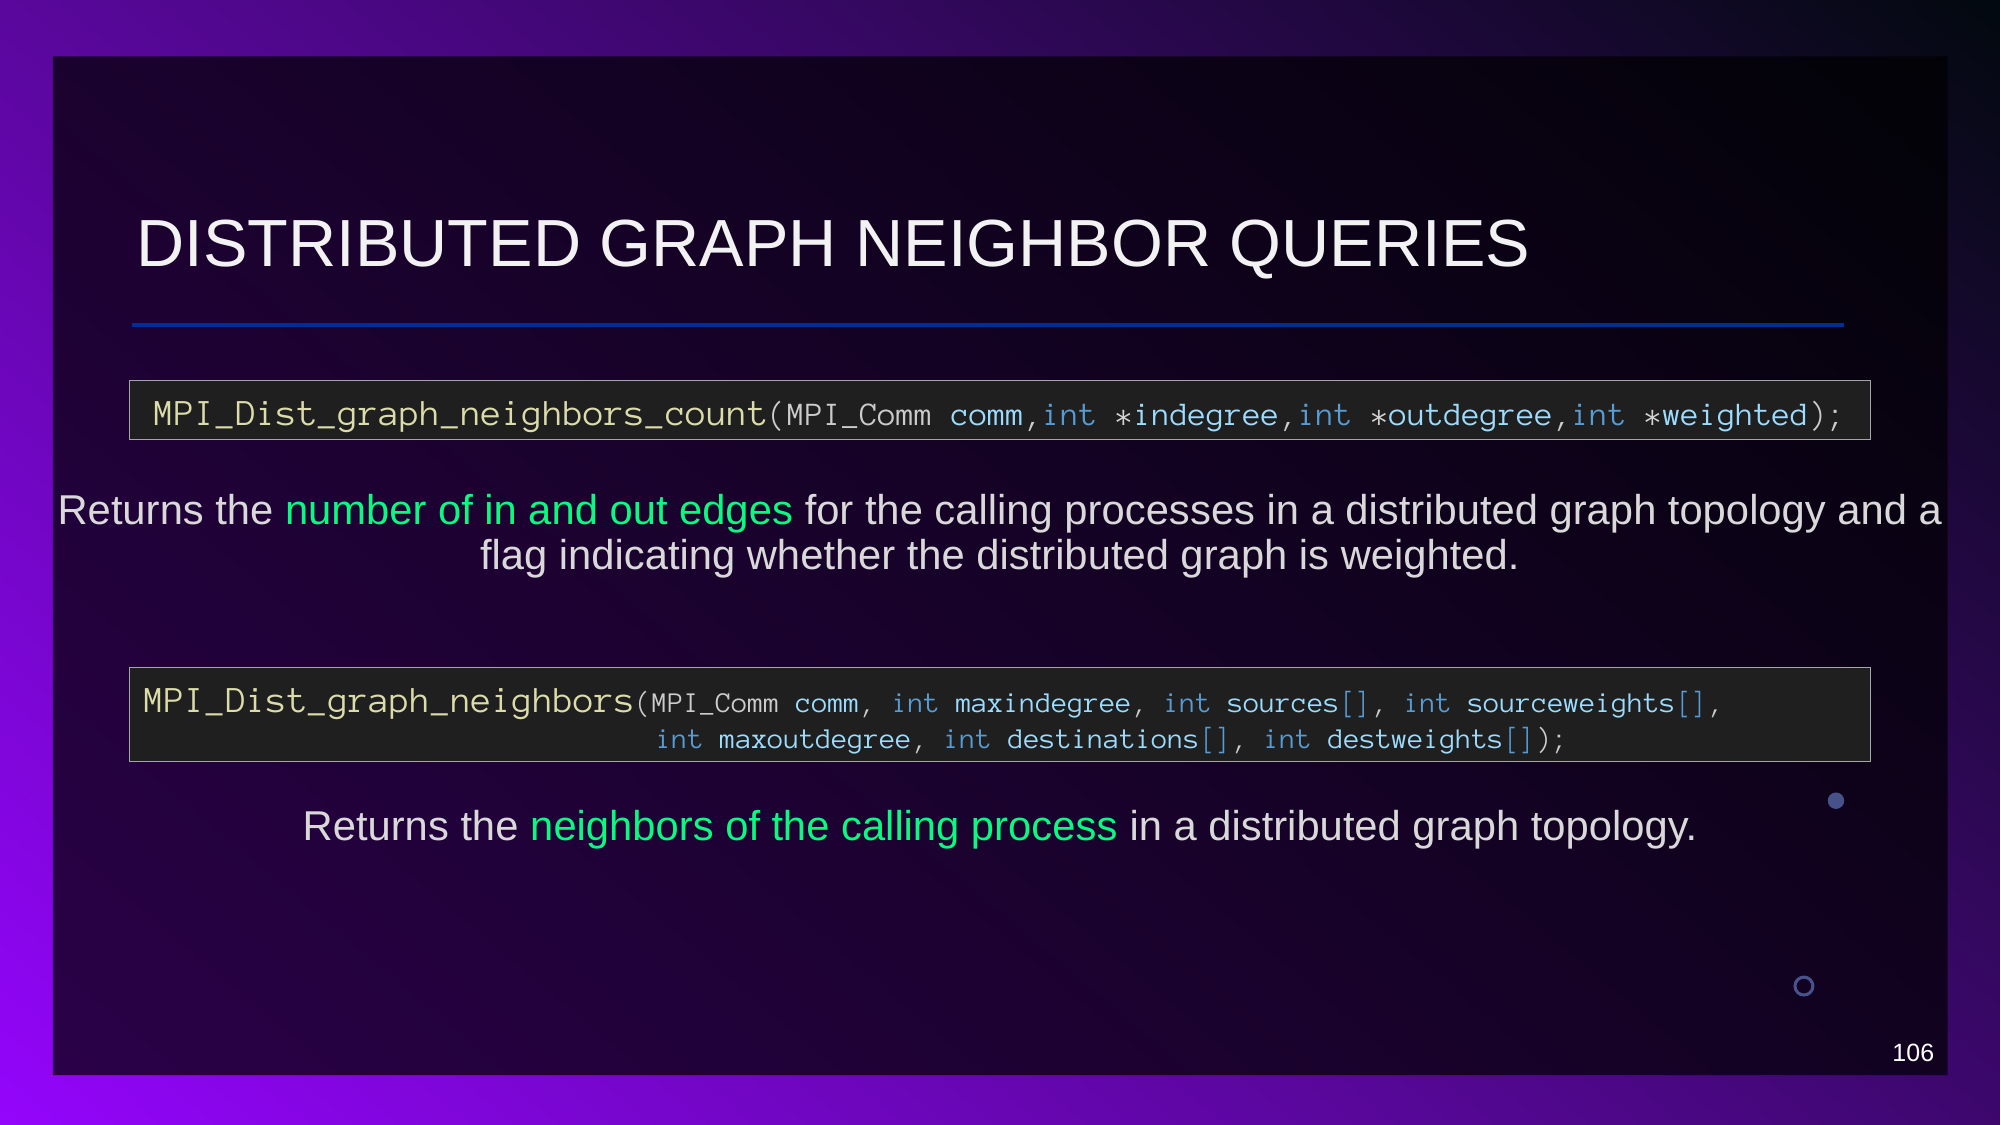

# Distributed Graph Neighbor Queries
MPI_Dist_graph_neighbors_count(MPI_Comm comm,int *indegree,int *outdegree,int *weighted);
Returns the number of in and out edges for the calling processes in a distributed graph topology and a flag indicating whether the distributed graph is weighted.
MPI_Dist_graph_neighbors(MPI_Comm comm, int maxindegree, int sources[], int sourceweights[],
                                int maxoutdegree, int destinations[], int destweights[]);
Returns the neighbors of the calling process in a distributed graph topology.
106